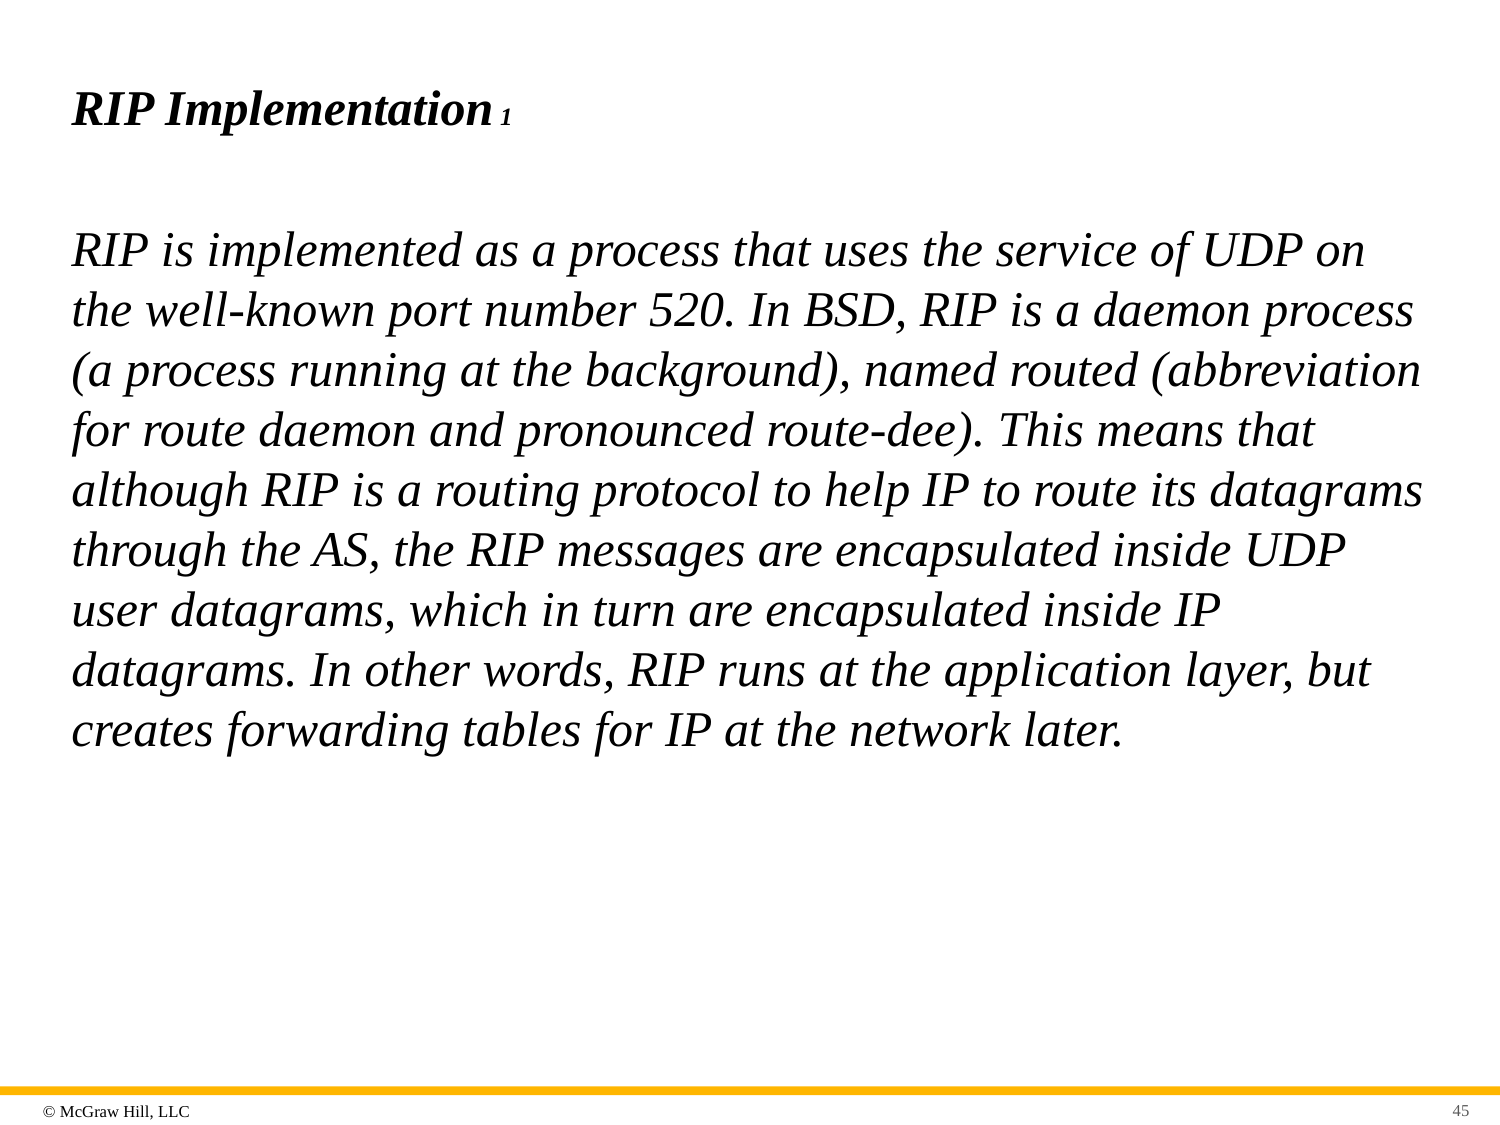

# RIP Implementation 1
RIP is implemented as a process that uses the service of UDP on the well-known port number 520. In BSD, RIP is a daemon process (a process running at the background), named routed (abbreviation for route daemon and pronounced route-dee). This means that although RIP is a routing protocol to help IP to route its datagrams through the AS, the RIP messages are encapsulated inside UDP user datagrams, which in turn are encapsulated inside IP datagrams. In other words, RIP runs at the application layer, but creates forwarding tables for IP at the network later.
45